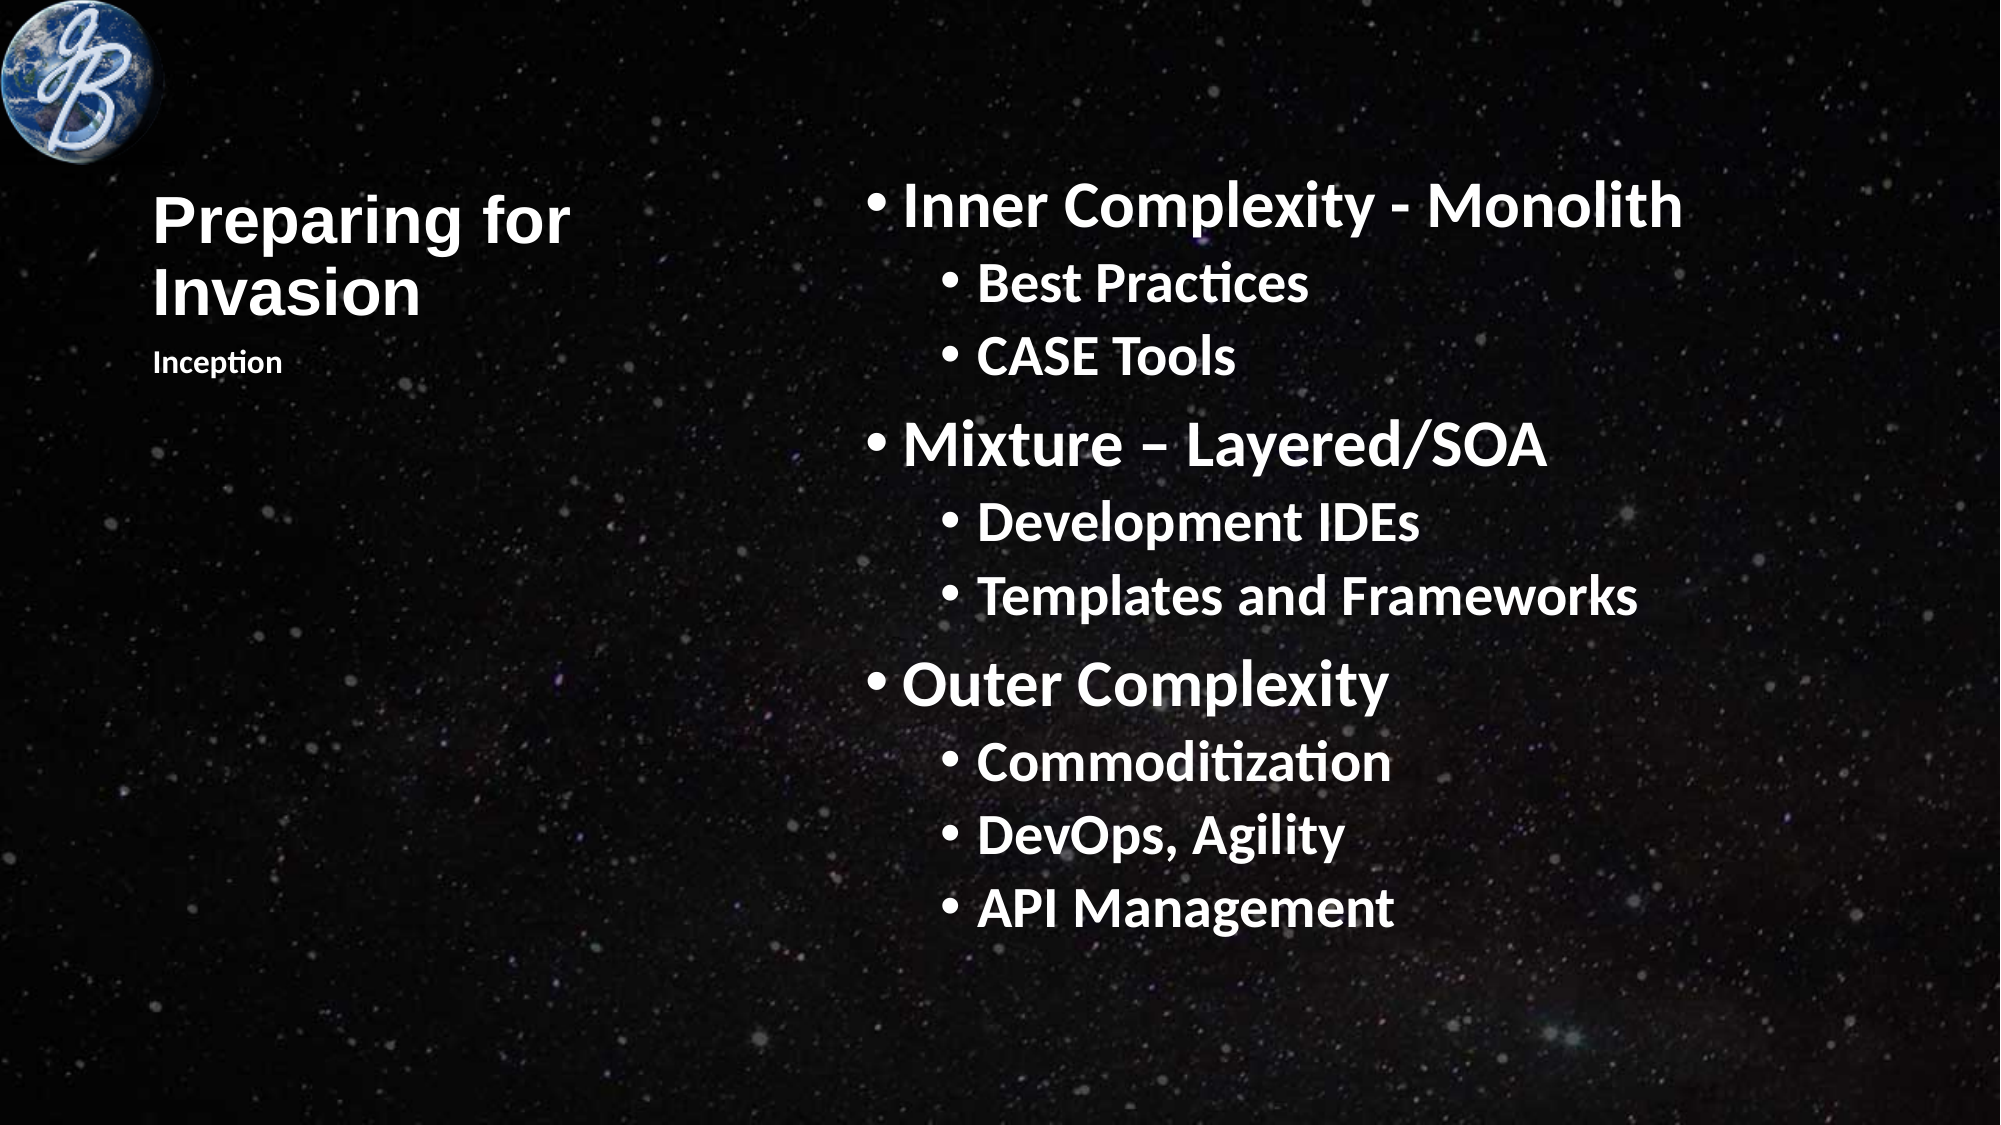

# Preparing for Invasion
Inner Complexity - Monolith
Best Practices
CASE Tools
Mixture – Layered/SOA
Development IDEs
Templates and Frameworks
Outer Complexity
Commoditization
DevOps, Agility
API Management

Inception